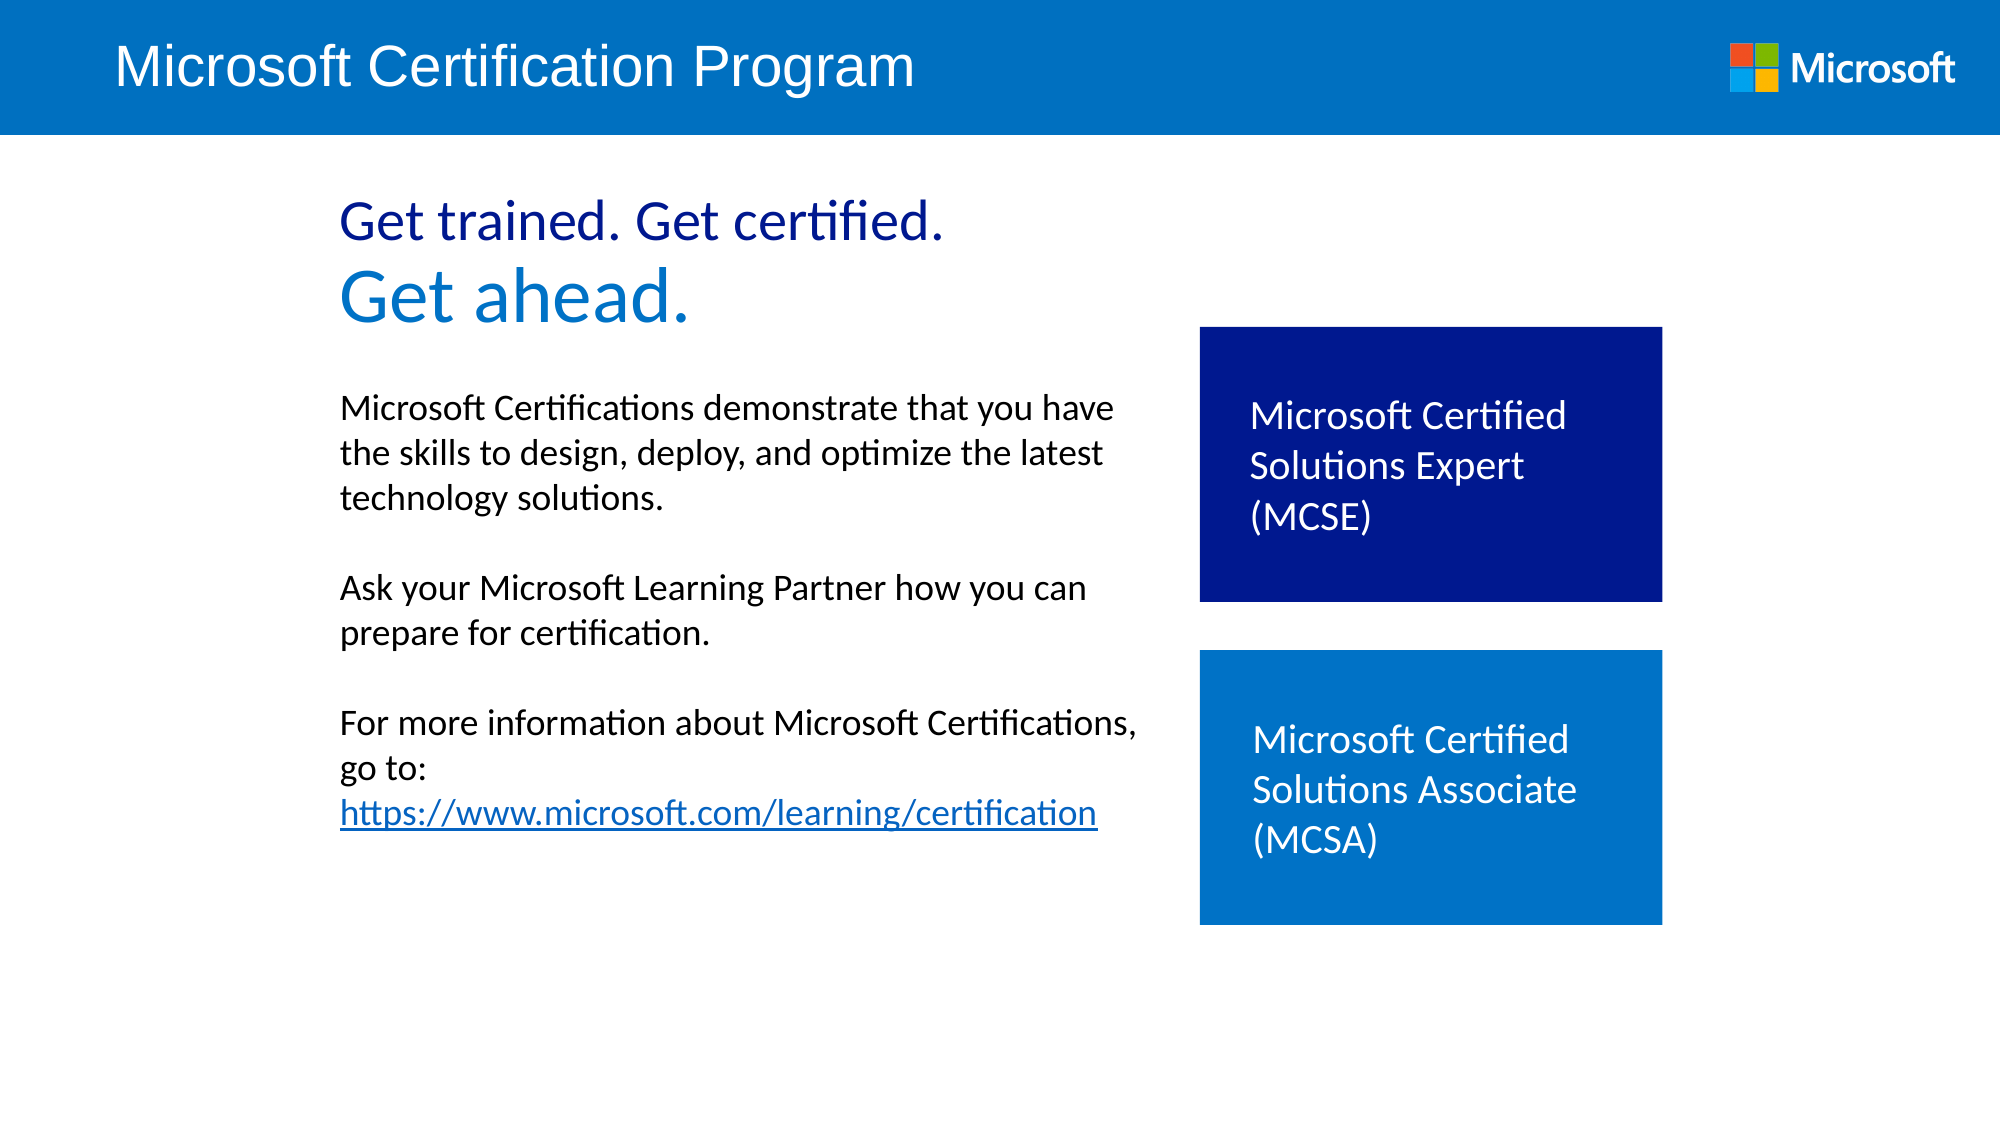

# Microsoft Certification Program
Get trained. Get certified.
Get ahead.

Microsoft Certifications demonstrate that you have the skills to design, deploy, and optimize the latest technology solutions.

Ask your Microsoft Learning Partner how you can prepare for certification.

For more information about Microsoft Certifications, go to:
https://www.microsoft.com/learning/certification

Microsoft Certified Solutions Expert (MCSE)

Microsoft Certified Solutions Associate (MCSA)